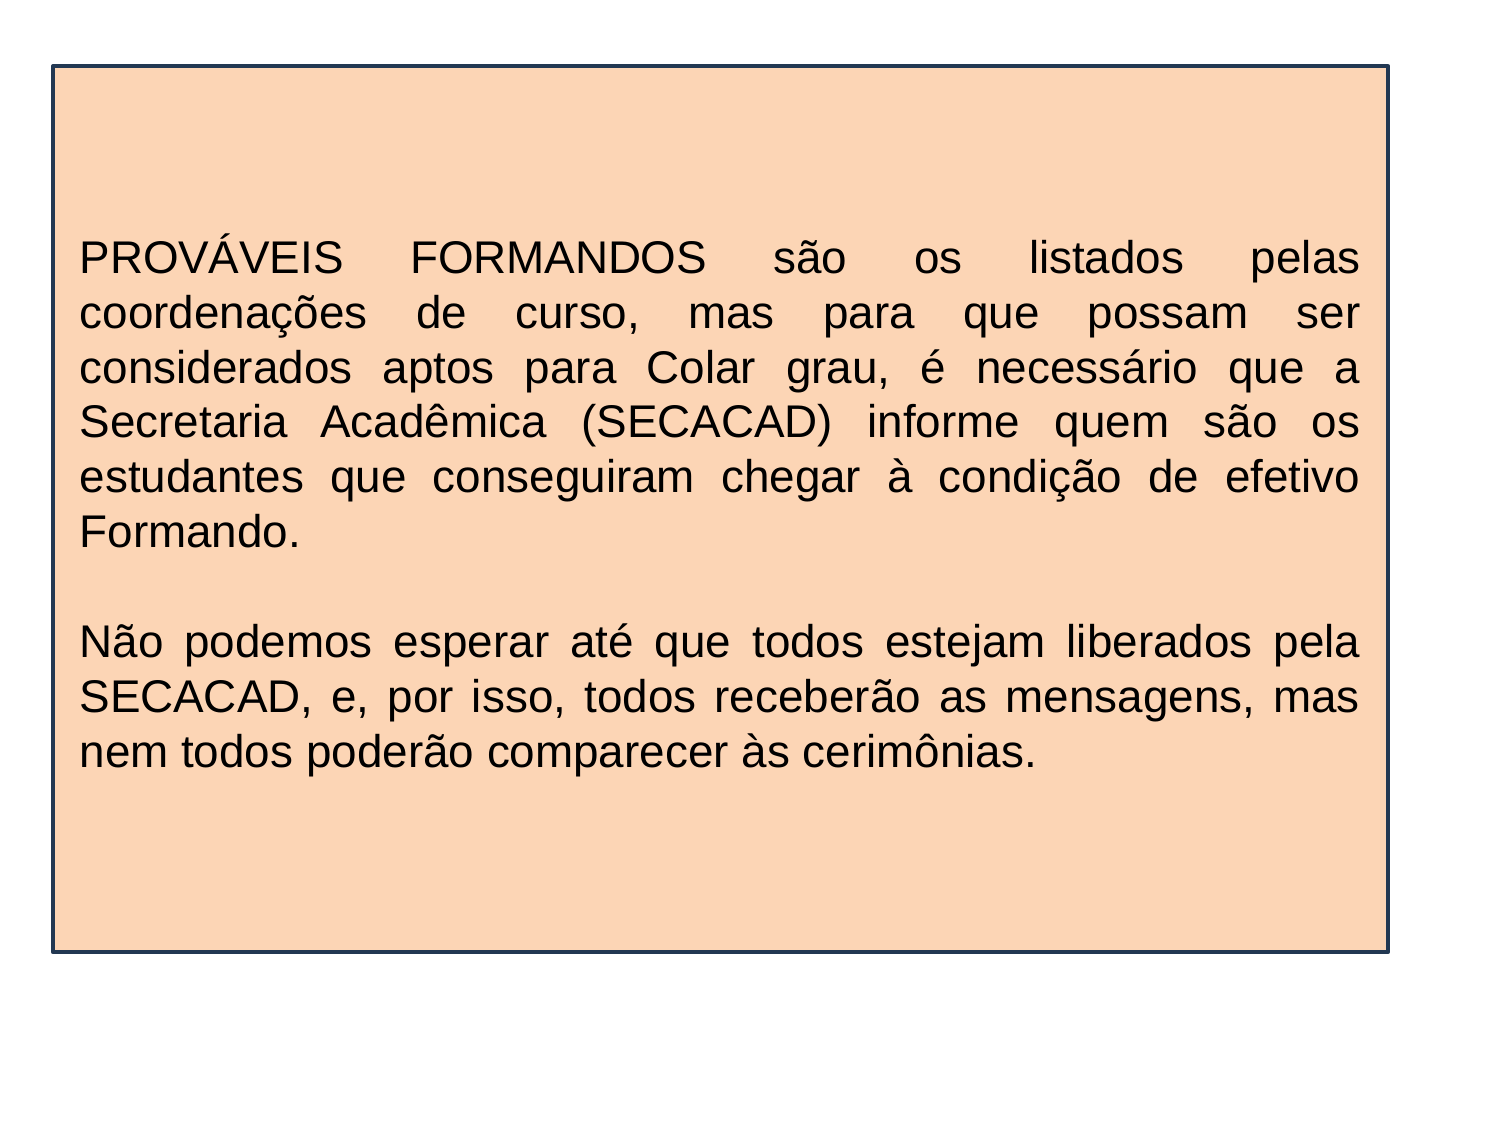

PROVÁVEIS FORMANDOS são os listados pelas coordenações de curso, mas para que possam ser considerados aptos para Colar grau, é necessário que a Secretaria Acadêmica (SECACAD) informe quem são os estudantes que conseguiram chegar à condição de efetivo Formando.

Não podemos esperar até que todos estejam liberados pela SECACAD, e, por isso, todos receberão as mensagens, mas nem todos poderão comparecer às cerimônias.